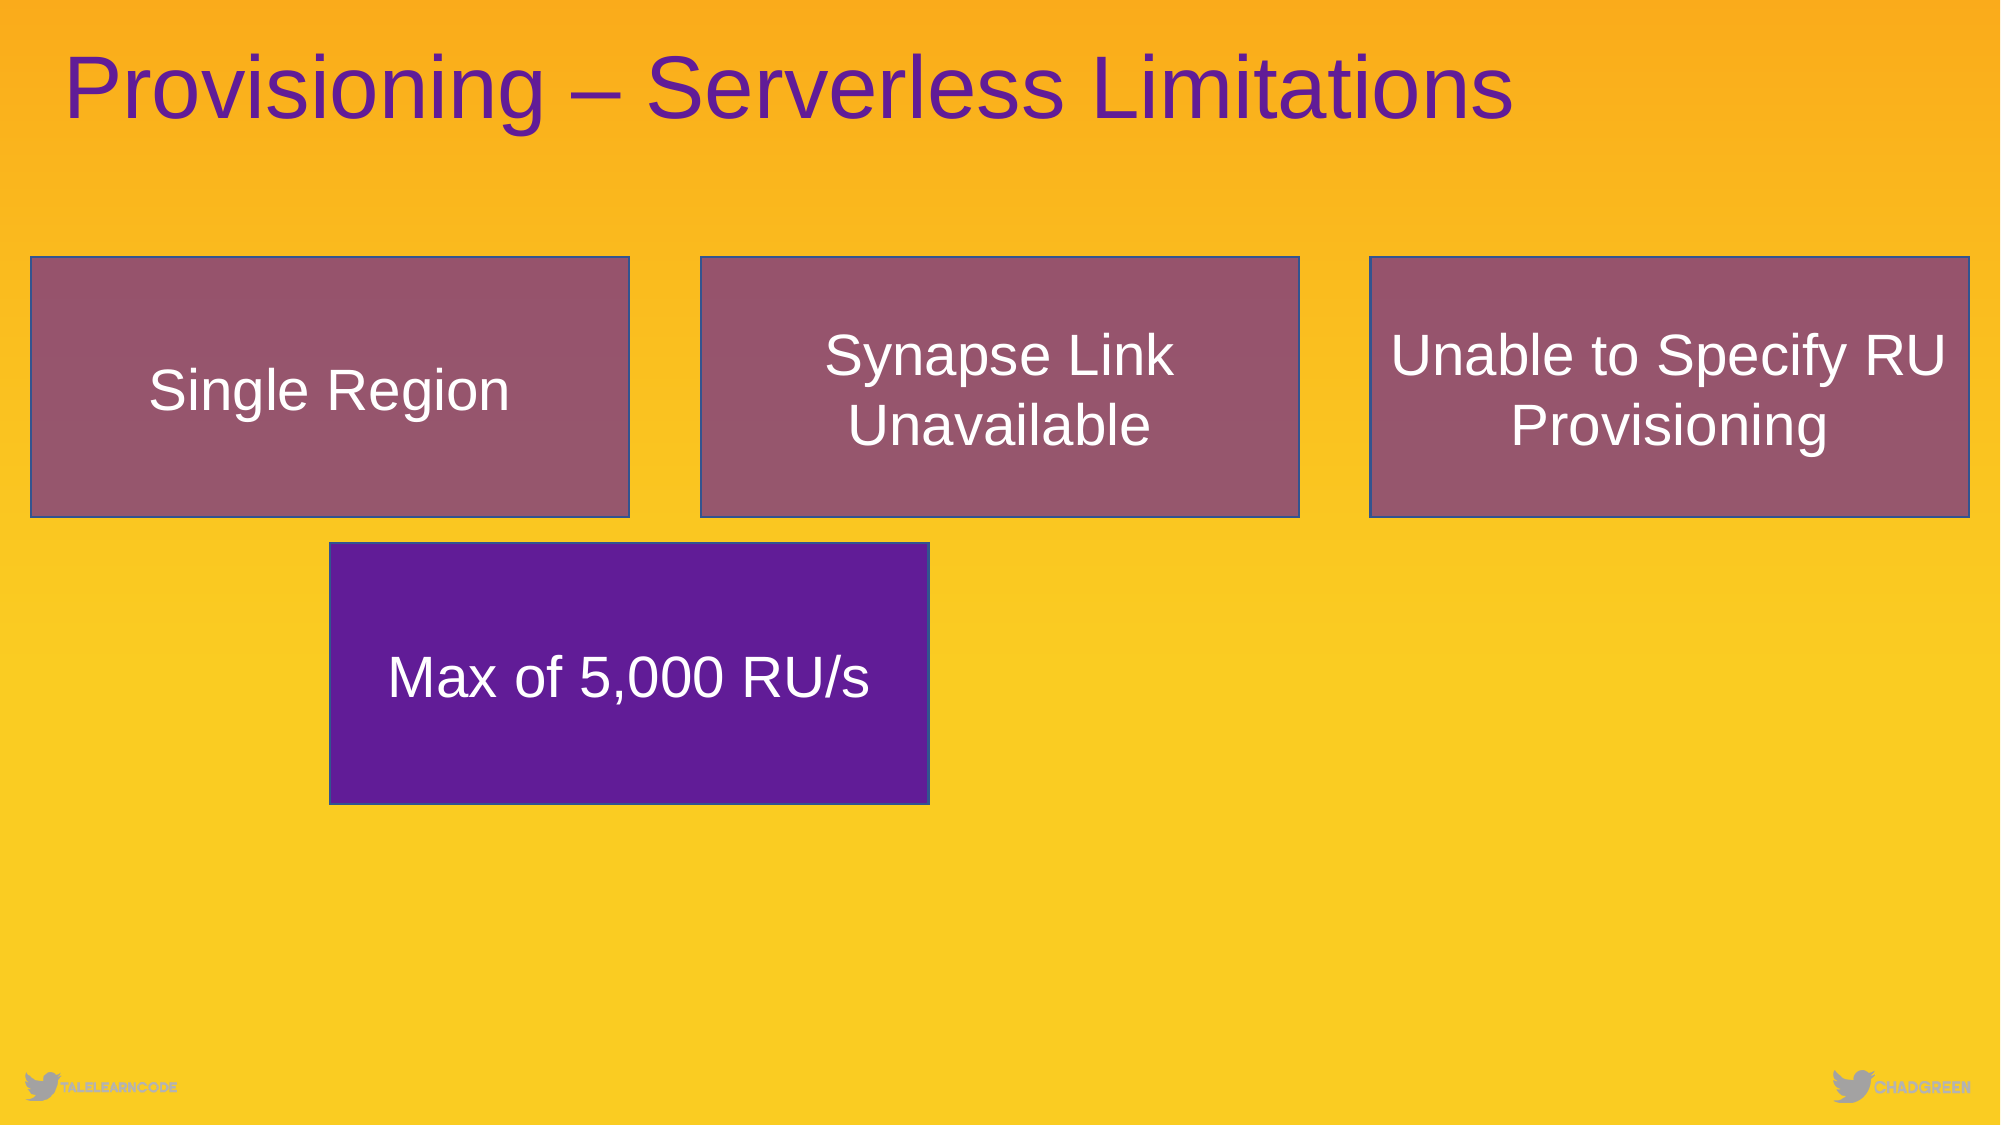

# Provisioning – Serverless Limitations
Single Region
Synapse Link Unavailable
Unable to Specify RU Provisioning
Max of 5,000 RU/s